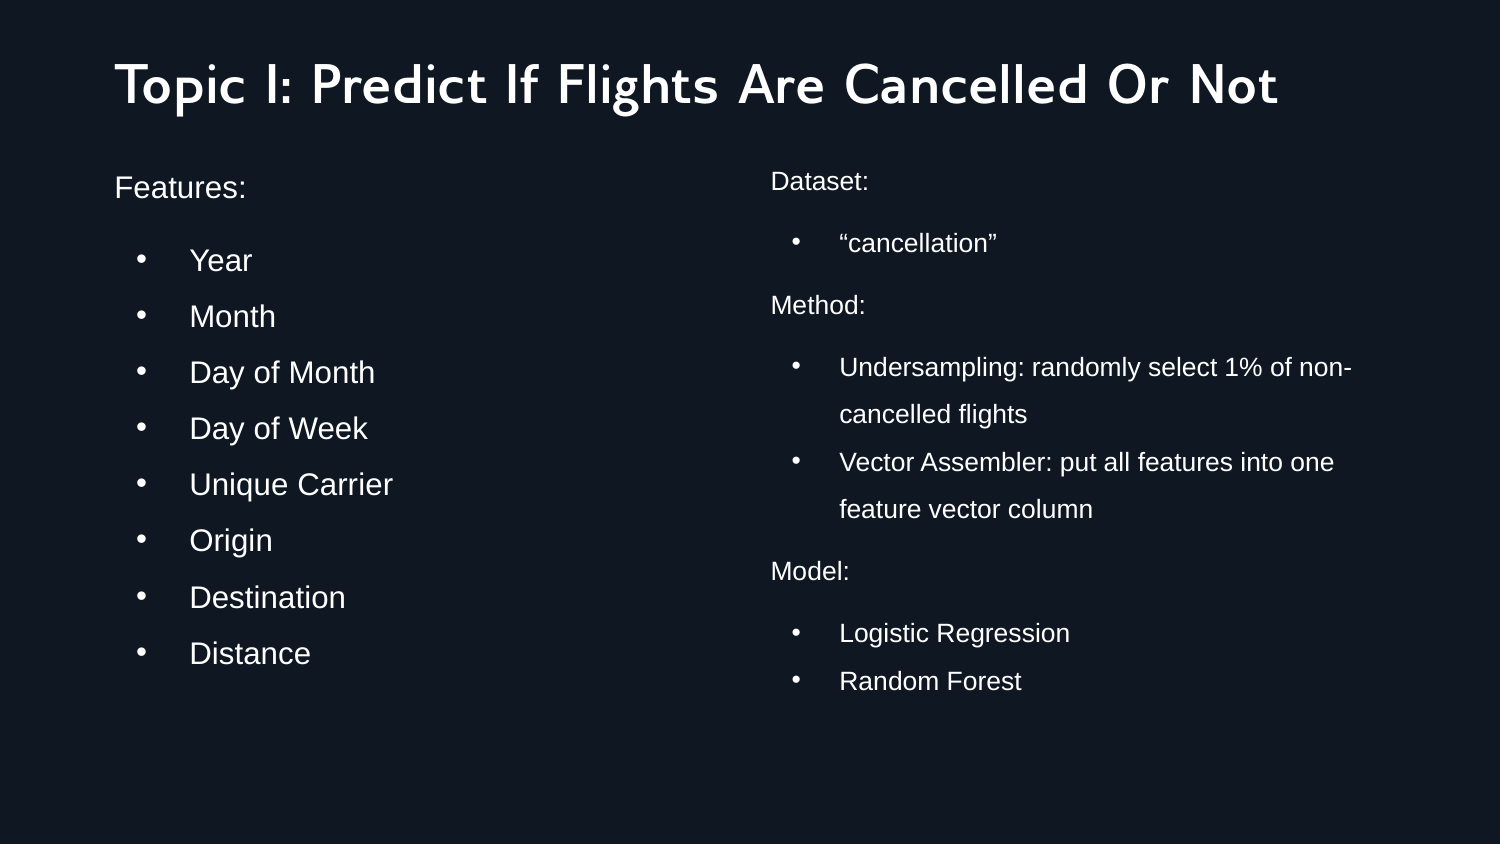

# Topic I: Predict If Flights Are Cancelled Or Not
Features:
Year
Month
Day of Month
Day of Week
Unique Carrier
Origin
Destination
Distance
Dataset:
“cancellation”
Method:
Undersampling: randomly select 1% of non-cancelled flights
Vector Assembler: put all features into one feature vector column
Model:
Logistic Regression
Random Forest